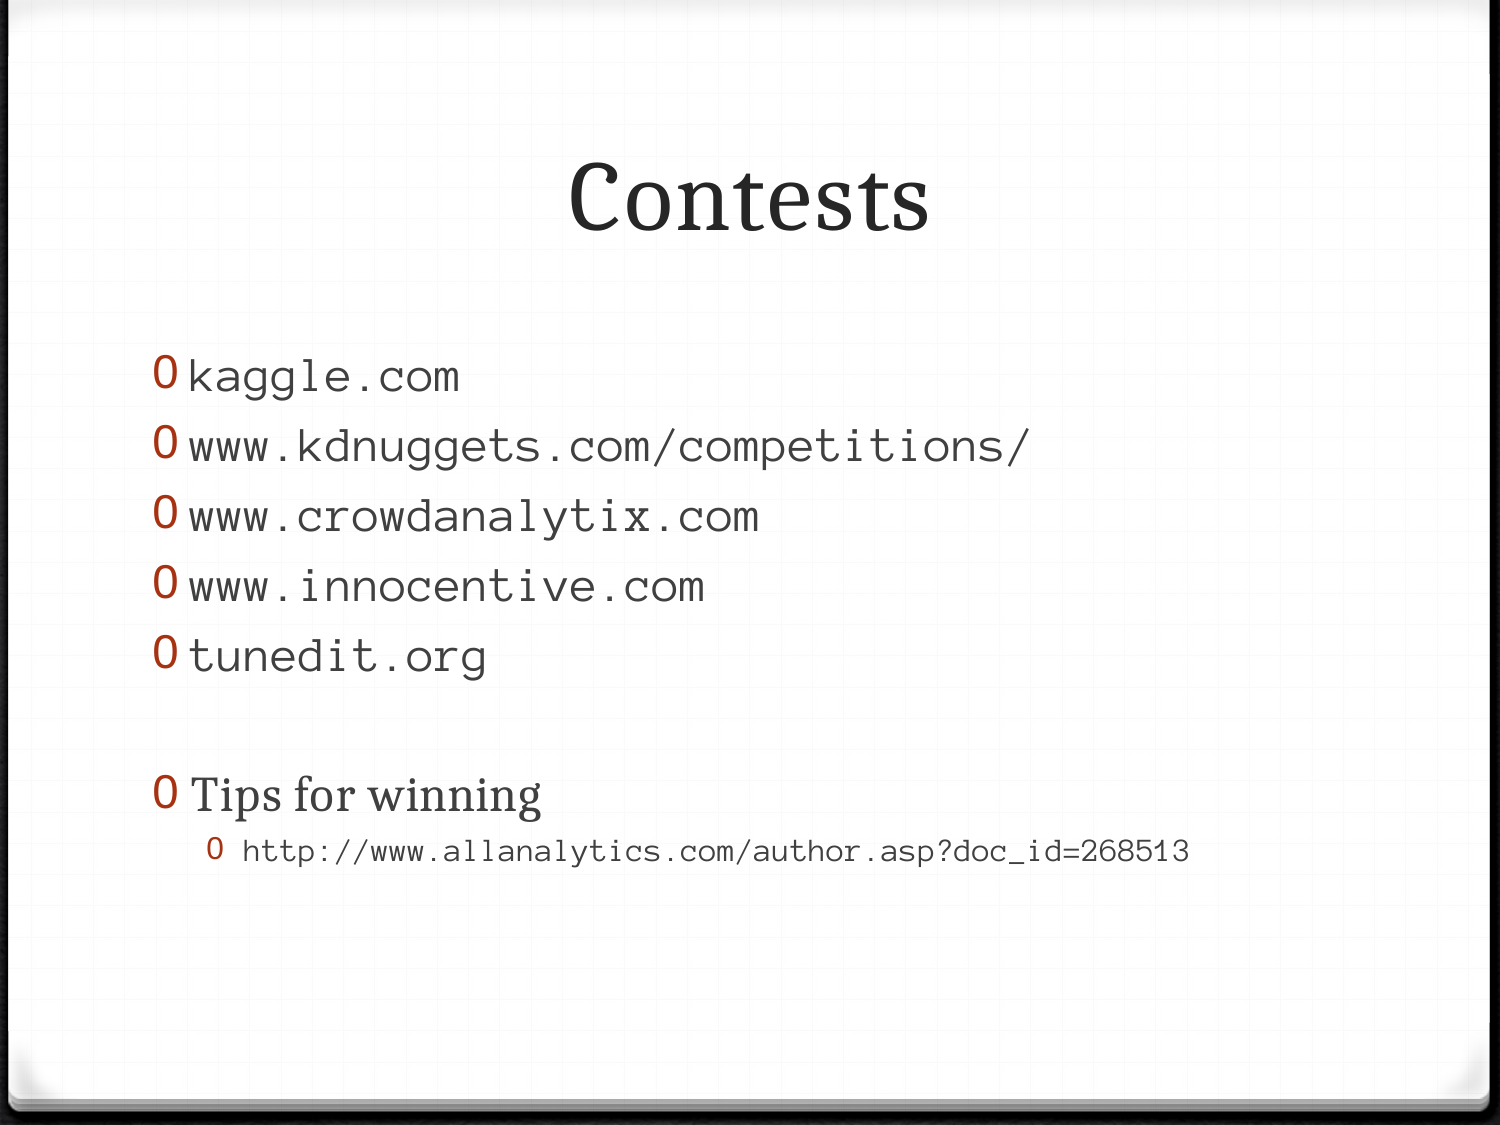

# Contests
kaggle.com
www.kdnuggets.com/competitions/
www.crowdanalytix.com
www.innocentive.com
tunedit.org

Tips for winning
http://www.allanalytics.com/author.asp?doc_id=268513